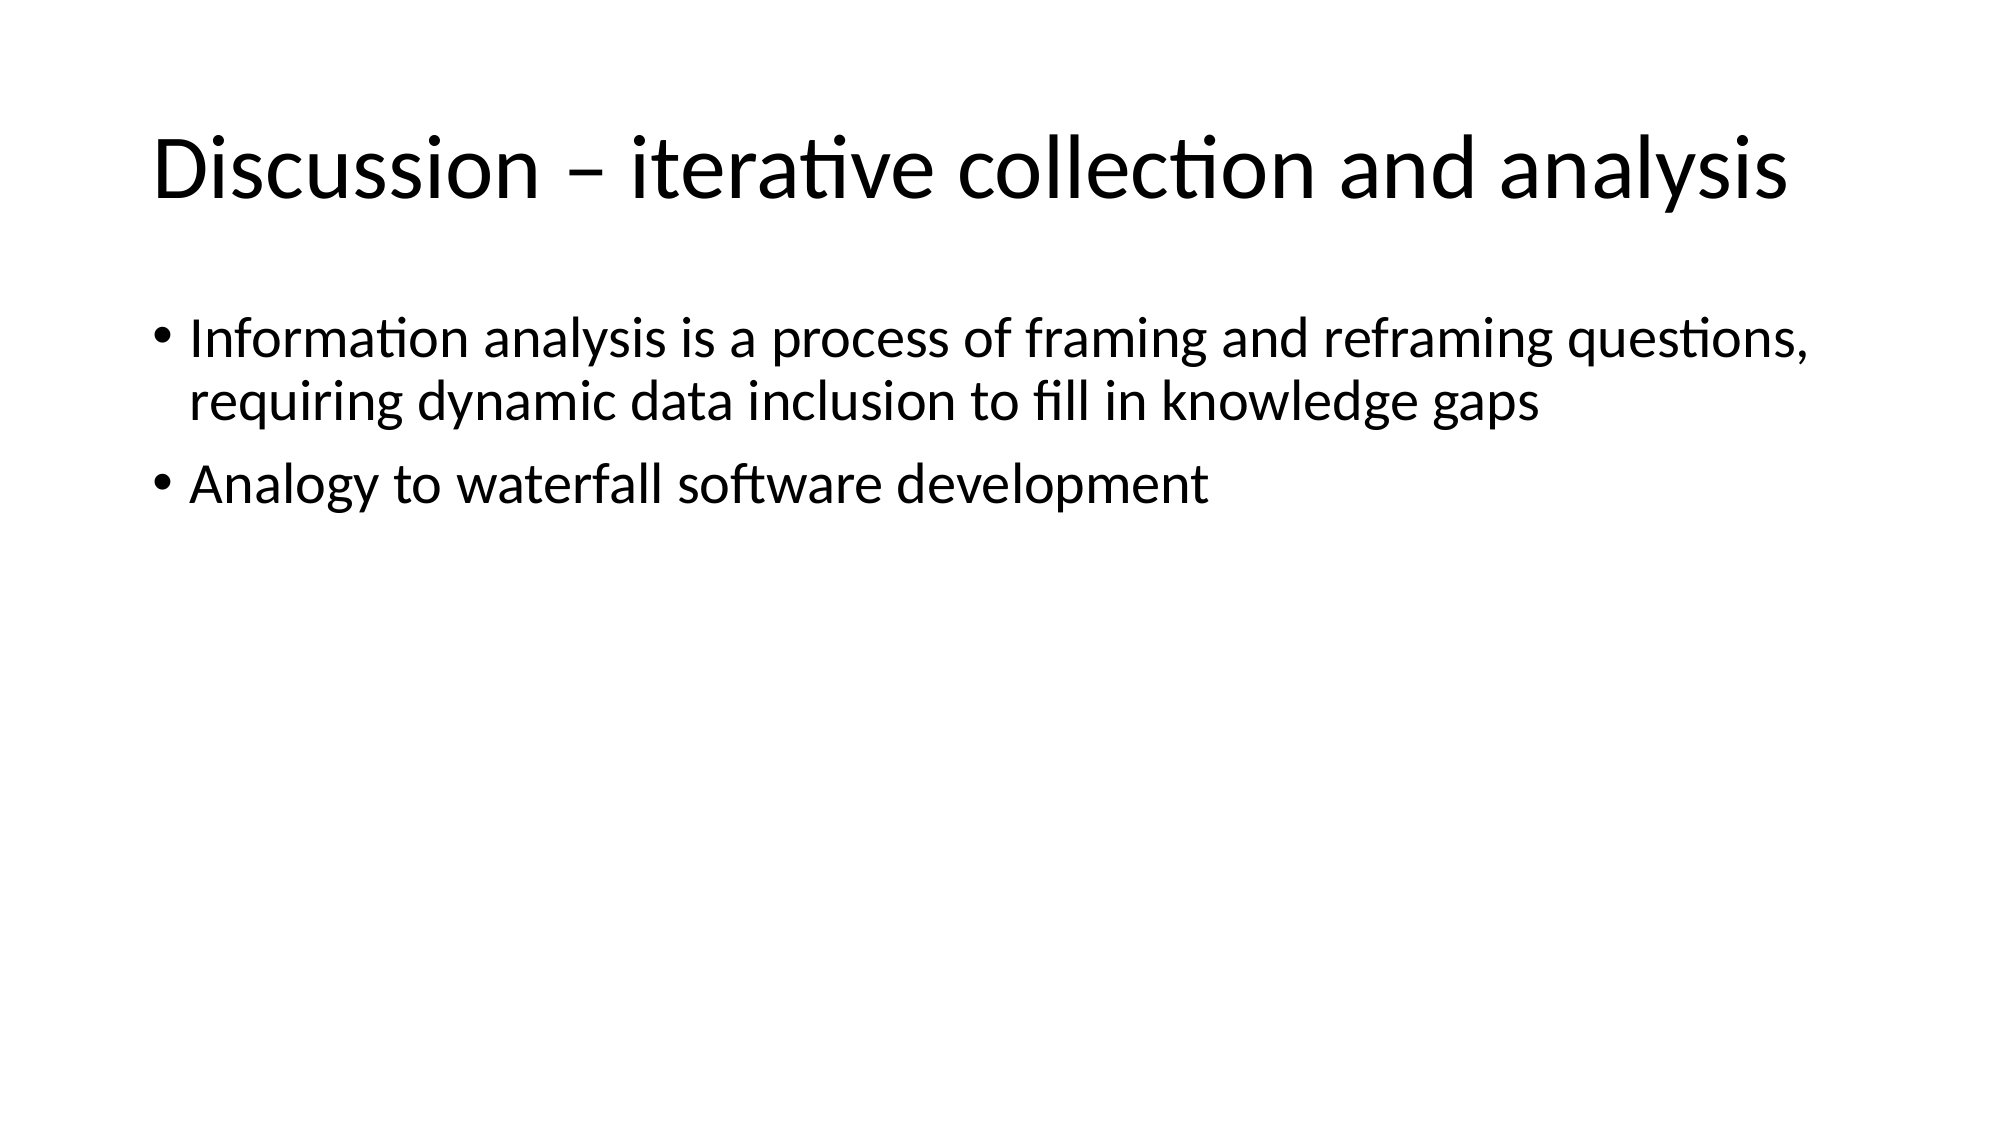

# Discussion – iterative collection and analysis
Information analysis is a process of framing and reframing questions, requiring dynamic data inclusion to fill in knowledge gaps
Analogy to waterfall software development